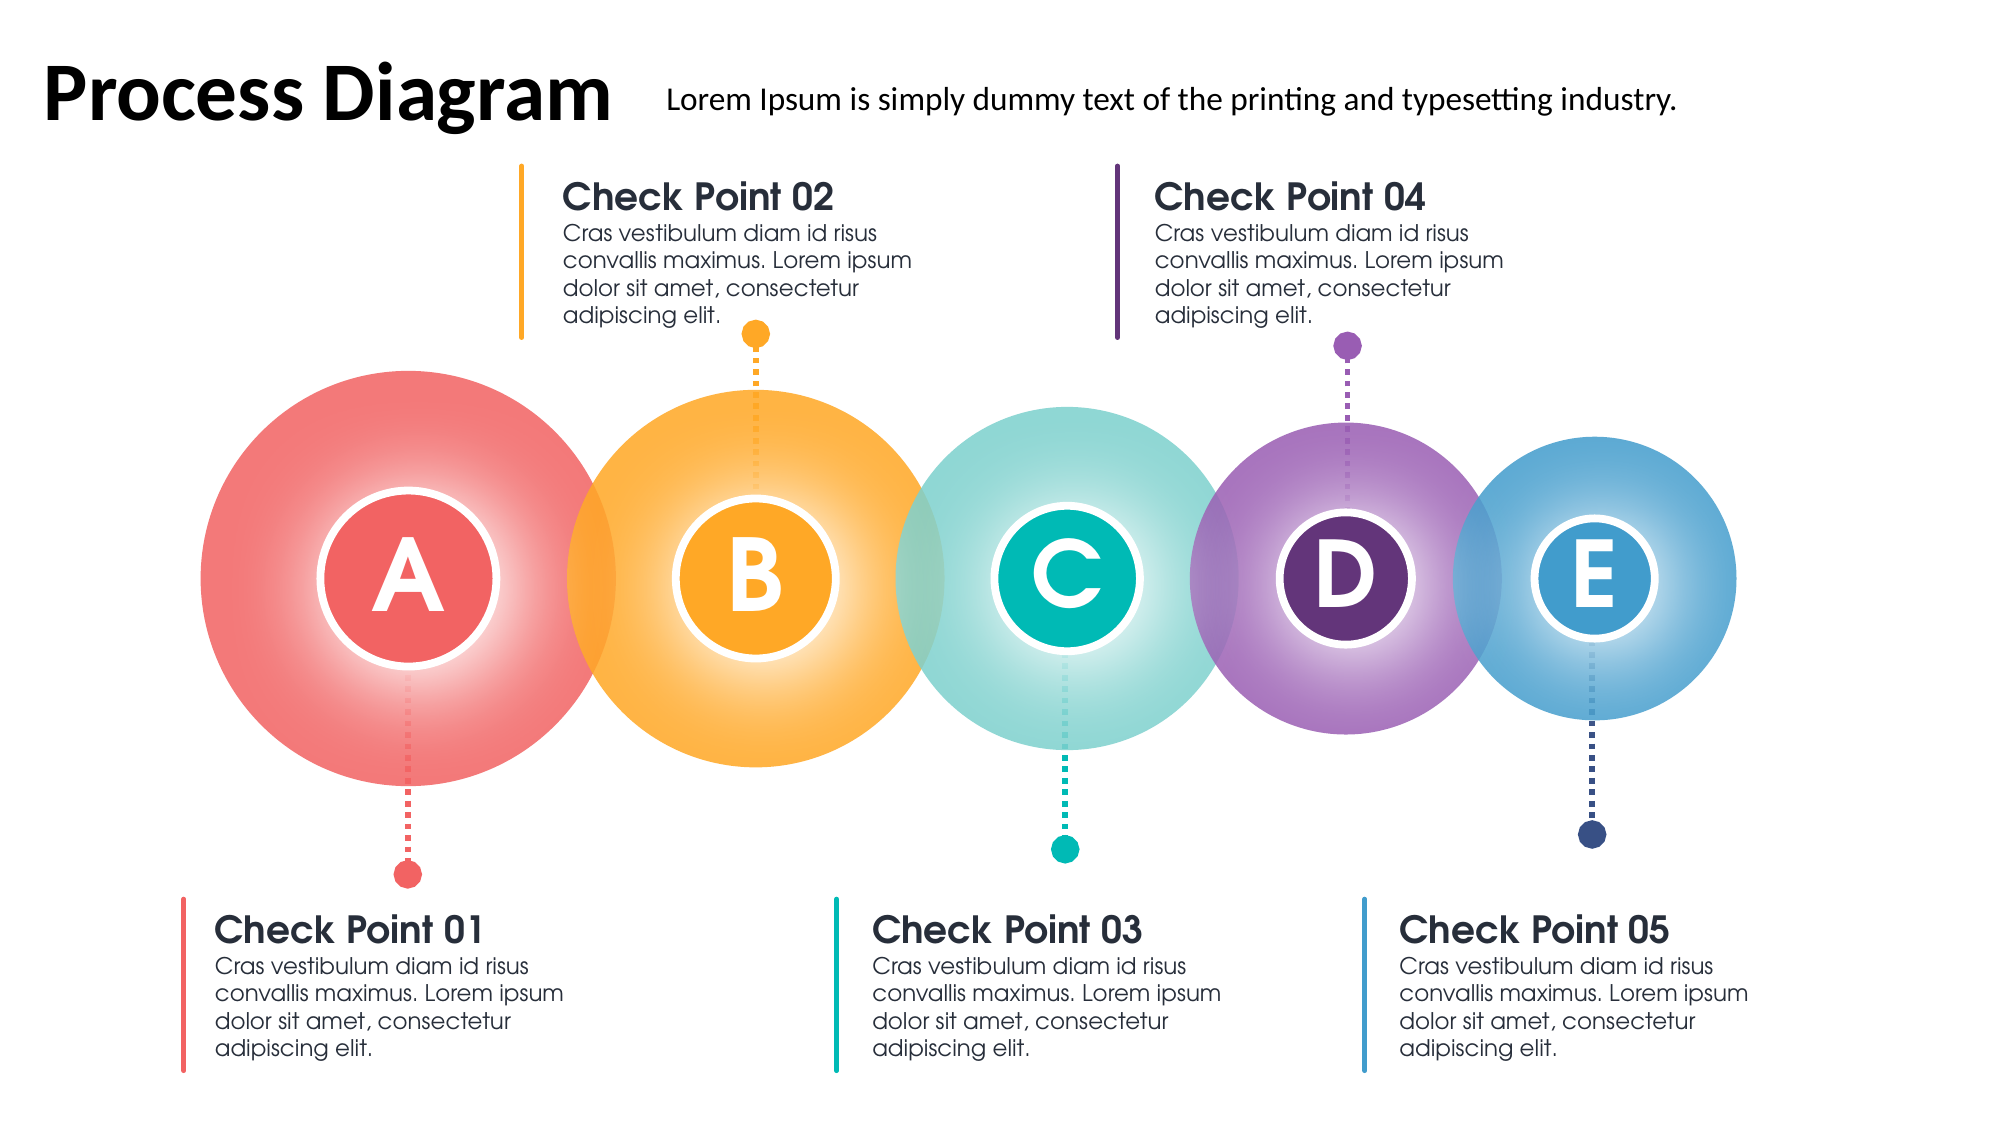

Process Diagram
Lorem Ipsum is simply dummy text of the printing and typesetting industry.
Check Point 02
Cras vestibulum diam id risus convallis maximus. Lorem ipsum dolor sit amet, consectetur adipiscing elit.
Check Point 04
Cras vestibulum diam id risus convallis maximus. Lorem ipsum dolor sit amet, consectetur adipiscing elit.

A
B
C
D
E
Check Point 01
Cras vestibulum diam id risus convallis maximus. Lorem ipsum dolor sit amet, consectetur adipiscing elit.
Check Point 03
Cras vestibulum diam id risus convallis maximus. Lorem ipsum dolor sit amet, consectetur adipiscing elit.
Check Point 05
Cras vestibulum diam id risus convallis maximus. Lorem ipsum dolor sit amet, consectetur adipiscing elit.